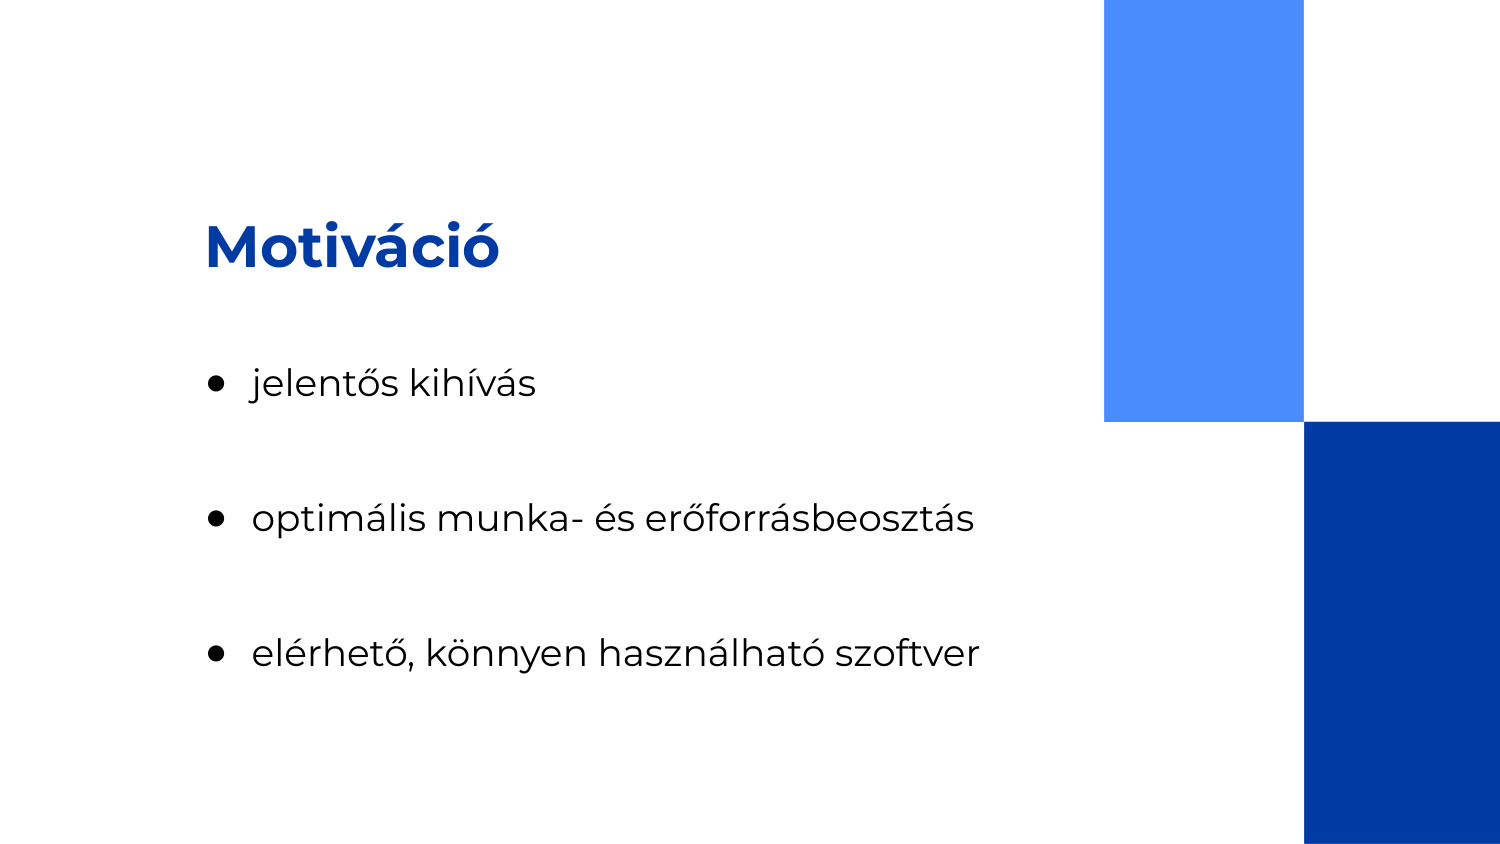

# Motiváció
jelentős kihívás

optimális munka- és erőforrásbeosztás

elérhető, könnyen használható szoftver